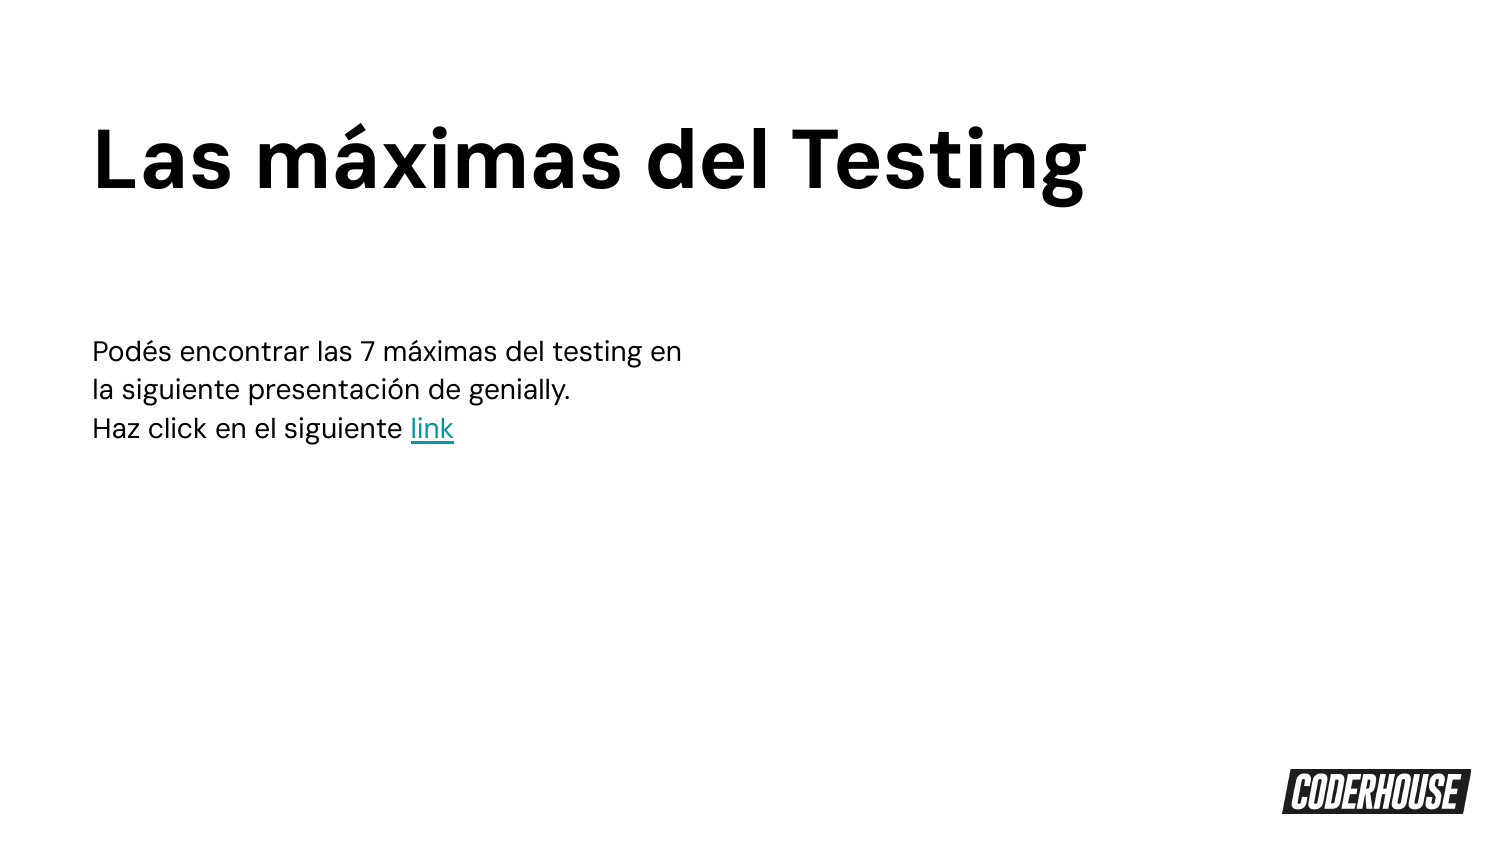

Las máximas del Testing
Podés encontrar las 7 máximas del testing en la siguiente presentación de genially.
Haz click en el siguiente link